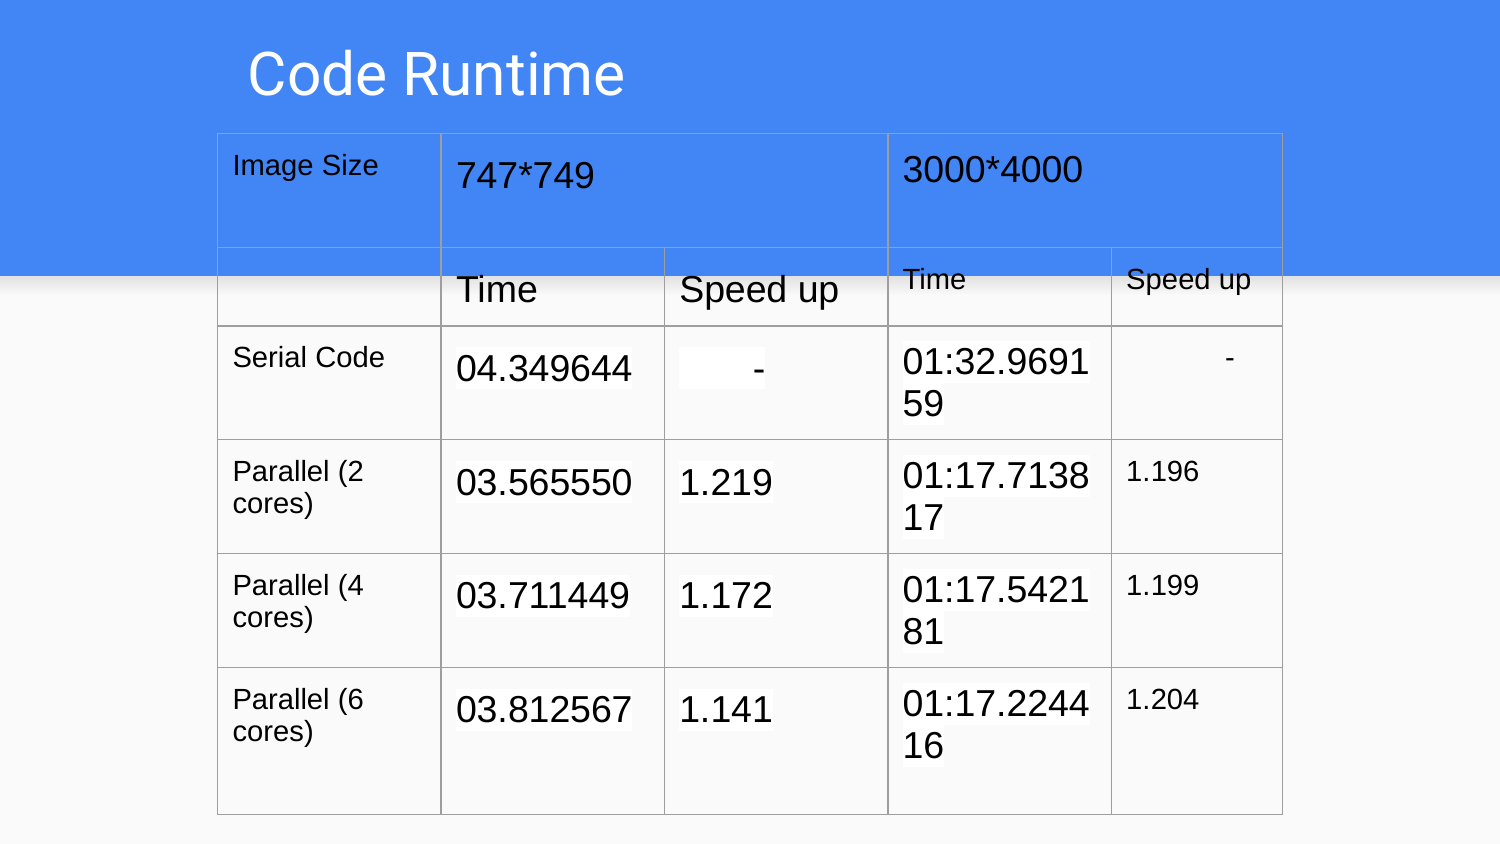

Code Runtime
| Image Size | 747\*749 |  | 3000\*4000 |  |
| --- | --- | --- | --- | --- |
|  | Time | Speed up | Time | Speed up |
| Serial Code | 04.349644 | - | 01:32.969159 | - |
| Parallel (2 cores) | 03.565550 | 1.219 | 01:17.713817 | 1.196 |
| Parallel (4 cores) | 03.711449 | 1.172 | 01:17.542181 | 1.199 |
| Parallel (6 cores) | 03.812567 | 1.141 | 01:17.224416 | 1.204 |